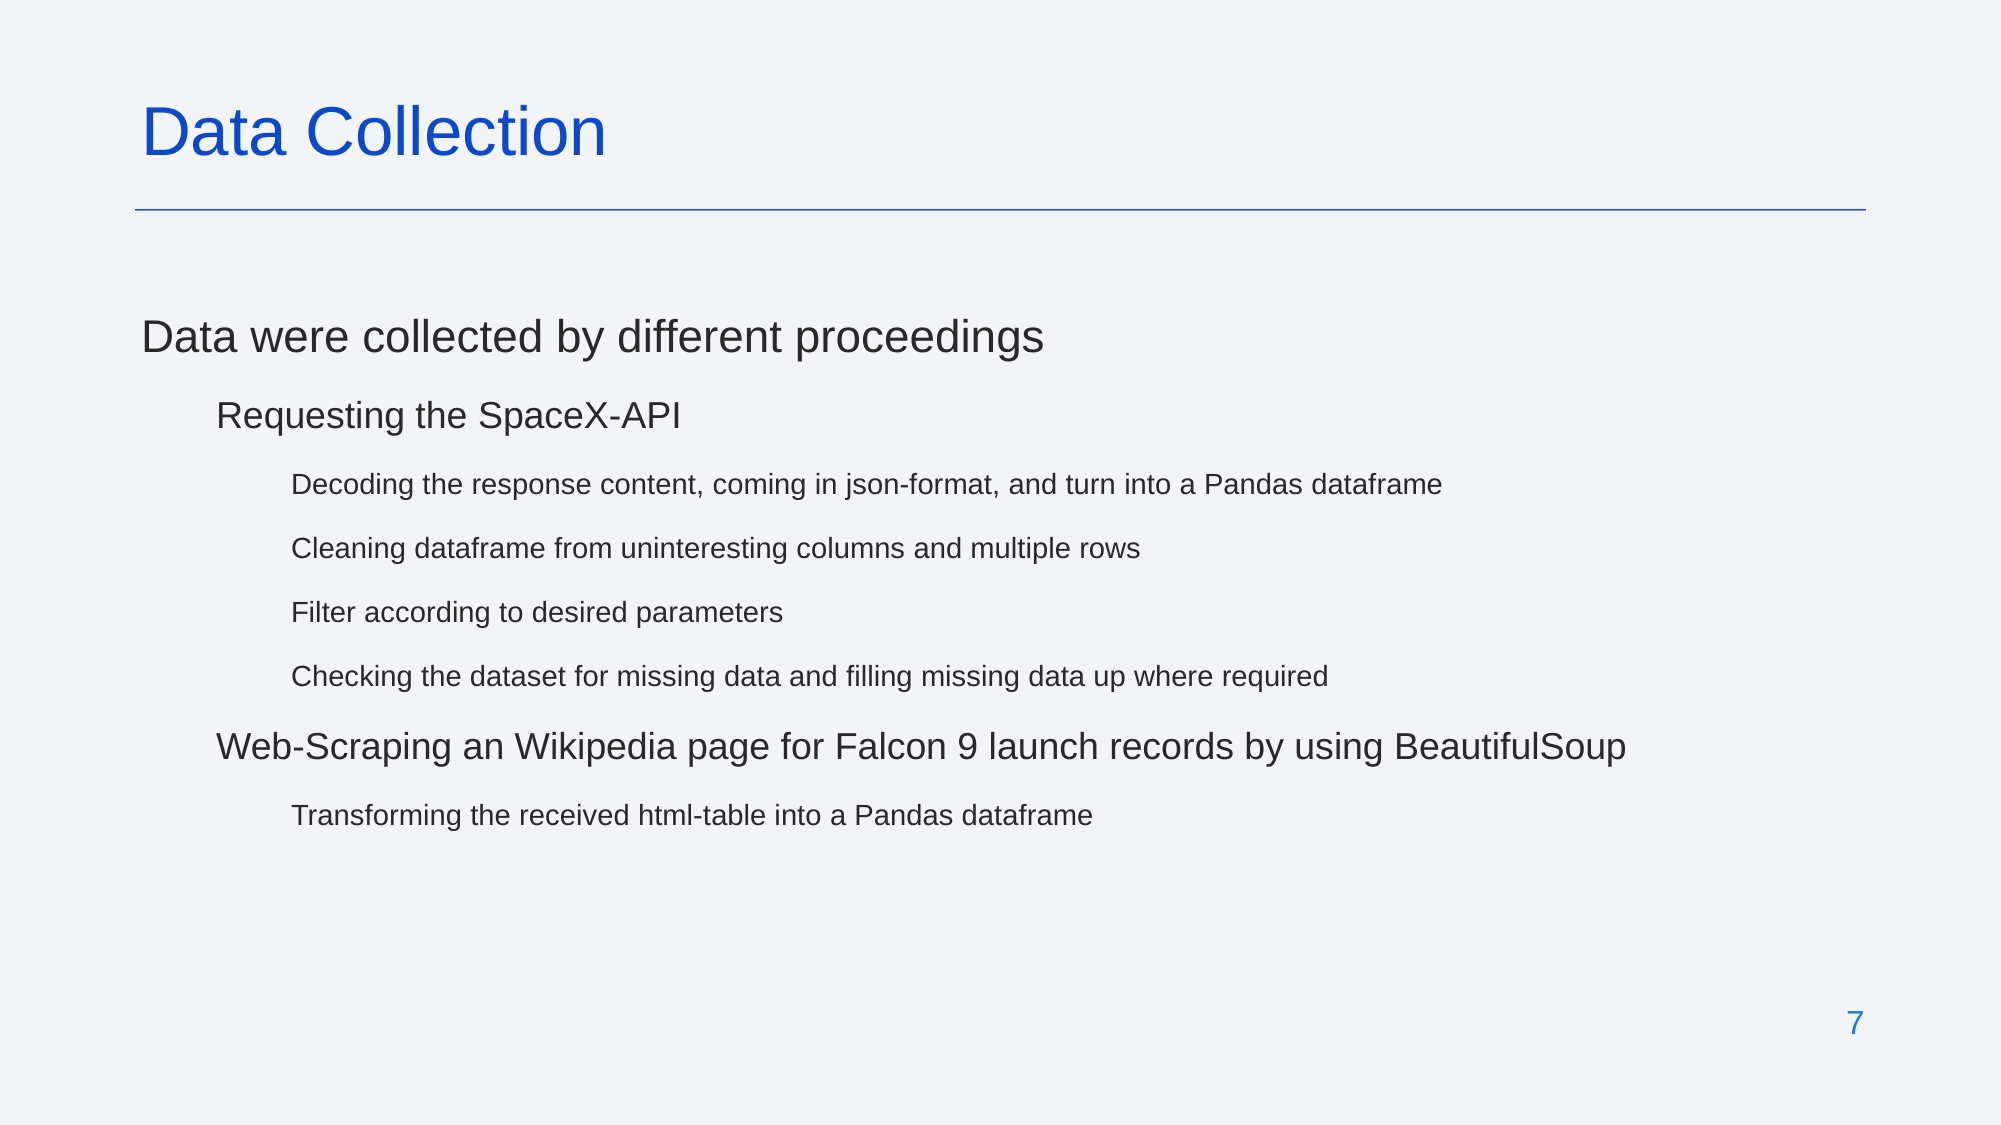

Data Collection
Data were collected by different proceedings
Requesting the SpaceX-API
Decoding the response content, coming in json-format, and turn into a Pandas dataframe
Cleaning dataframe from uninteresting columns and multiple rows
Filter according to desired parameters
Checking the dataset for missing data and filling missing data up where required
Web-Scraping an Wikipedia page for Falcon 9 launch records by using BeautifulSoup
Transforming the received html-table into a Pandas dataframe
7